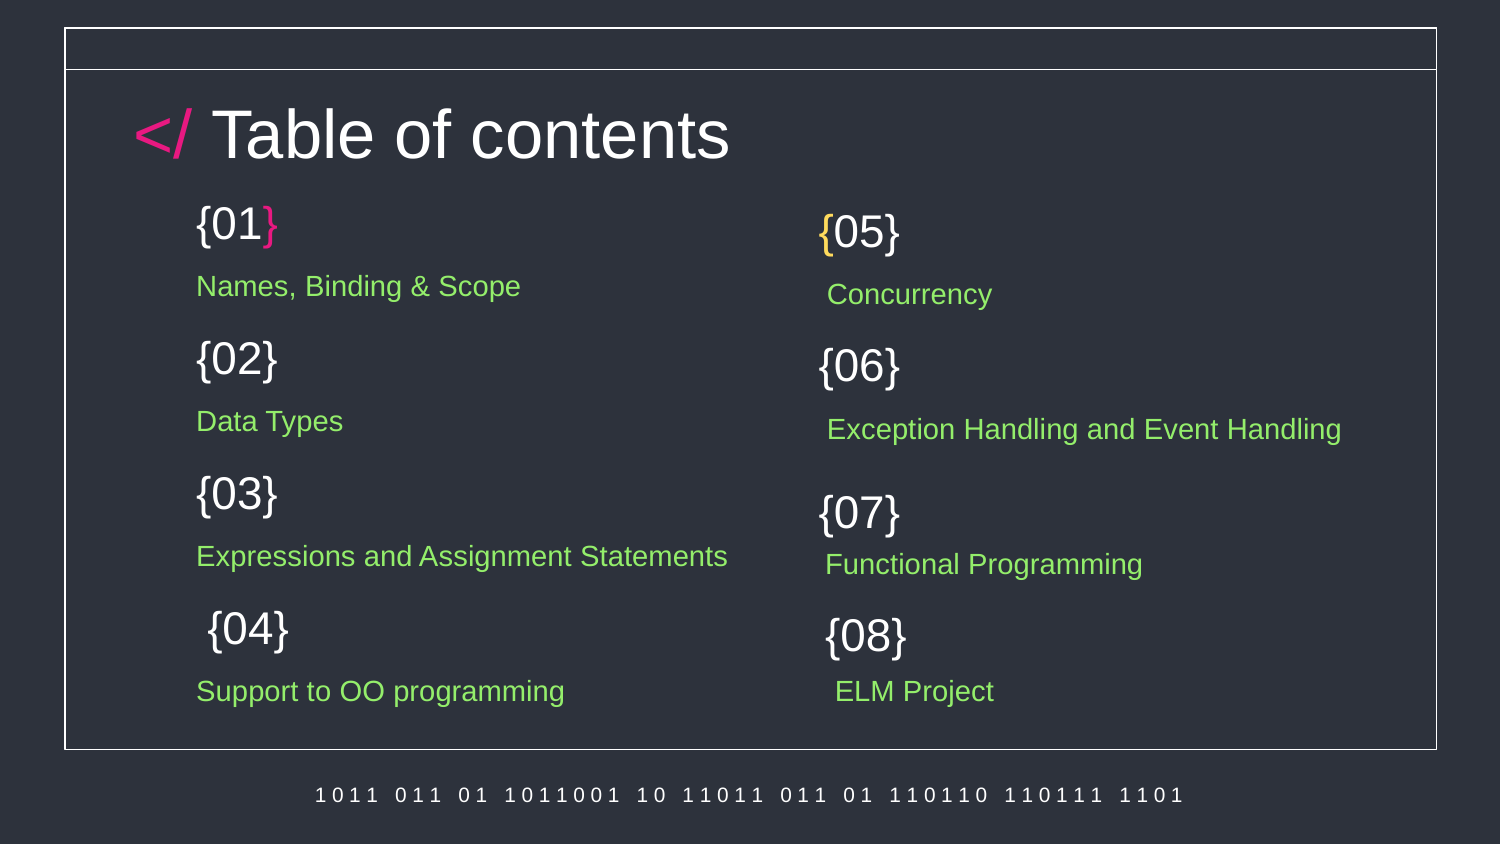

</ Table of contents
{01}
{05}
# Names, Binding & Scope
 Concurrency
{02}
{06}
Data Types
 Exception Handling and Event Handling
{03}
{07}
Expressions and Assignment Statements
Functional Programming
{04}
{08}
Support to OO programming
ELM Project